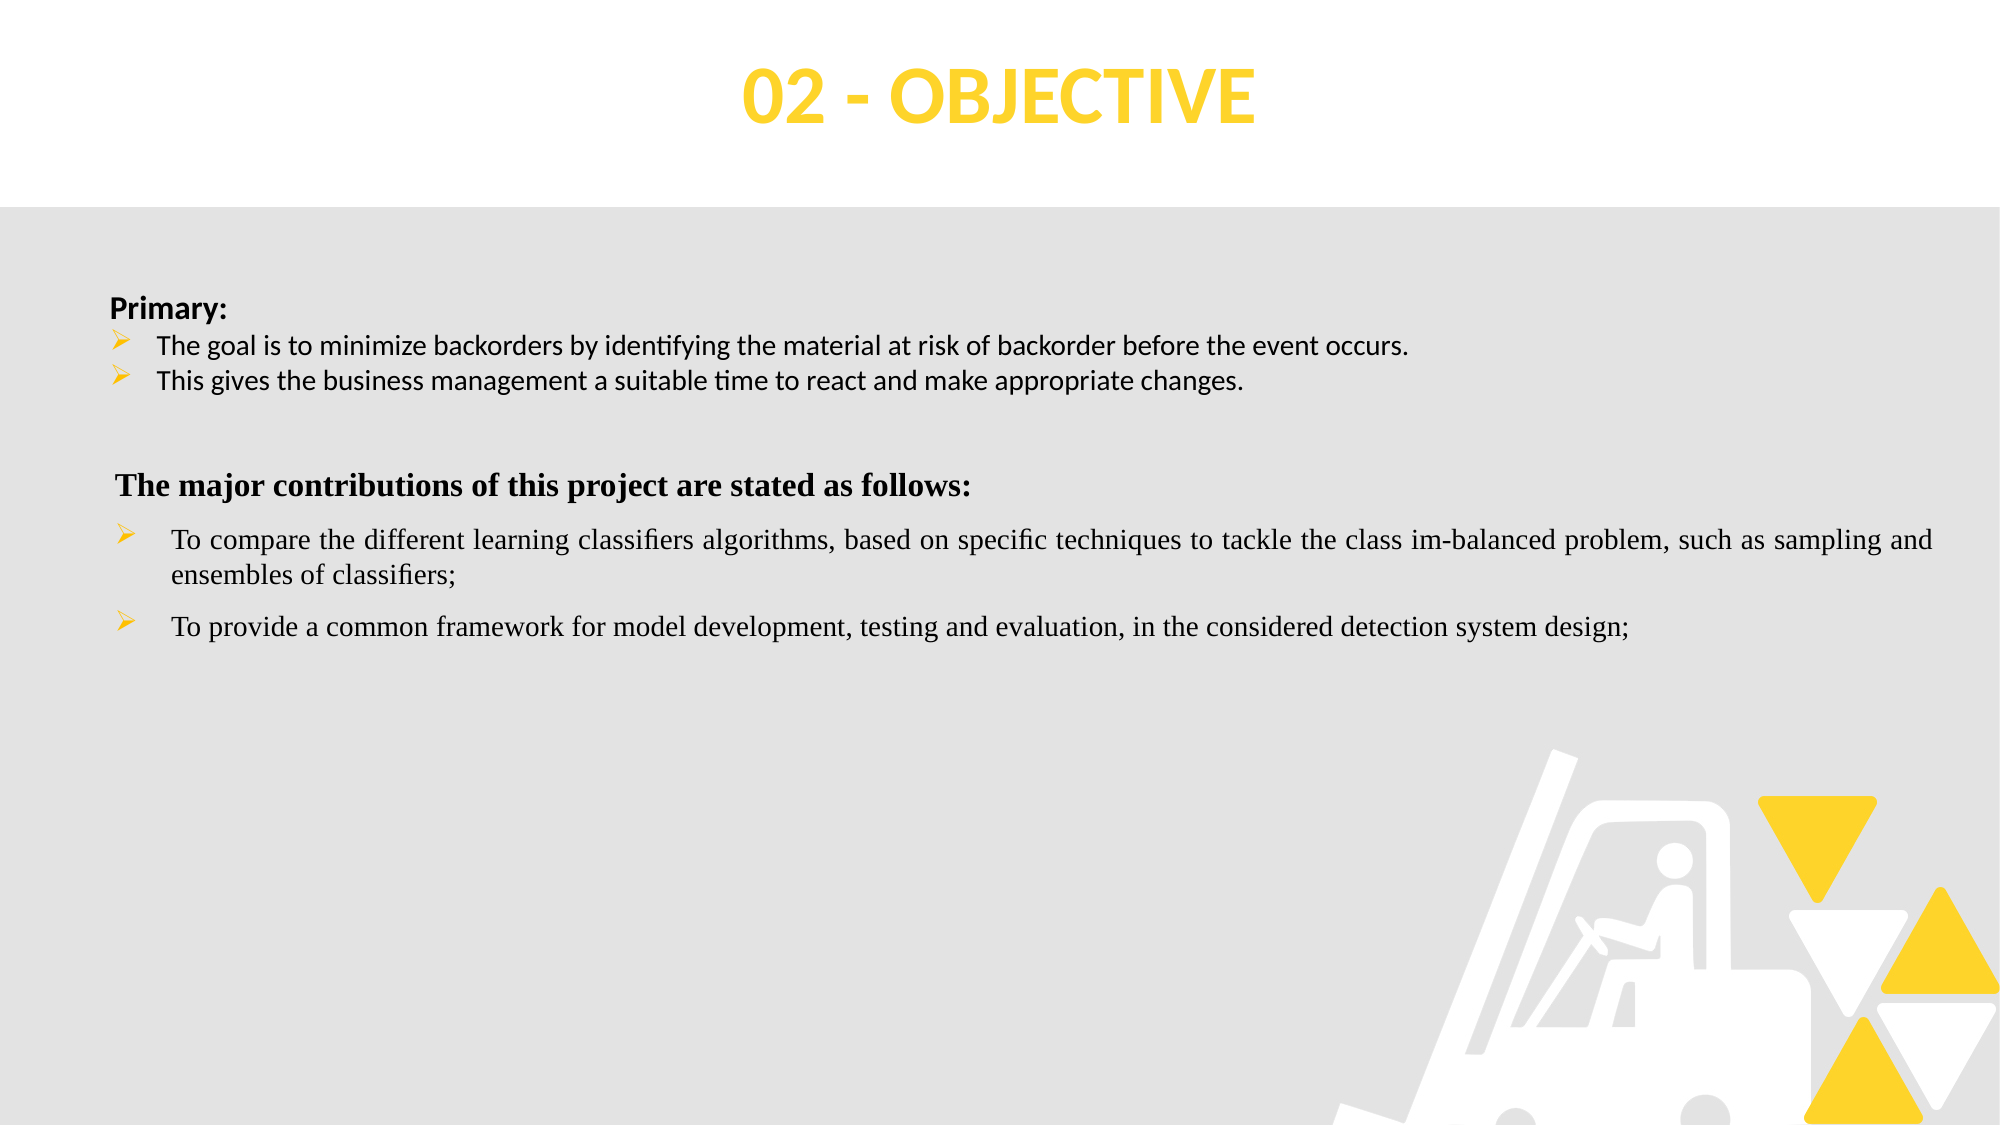

# 02 - OBJECTIVE
Primary:
The goal is to minimize backorders by identifying the material at risk of backorder before the event occurs.
This gives the business management a suitable time to react and make appropriate changes.
The major contributions of this project are stated as follows:
To compare the different learning classiﬁers algorithms, based on speciﬁc techniques to tackle the class im-balanced problem, such as sampling and ensembles of classiﬁers;
To provide a common framework for model development, testing and evaluation, in the considered detection system design;